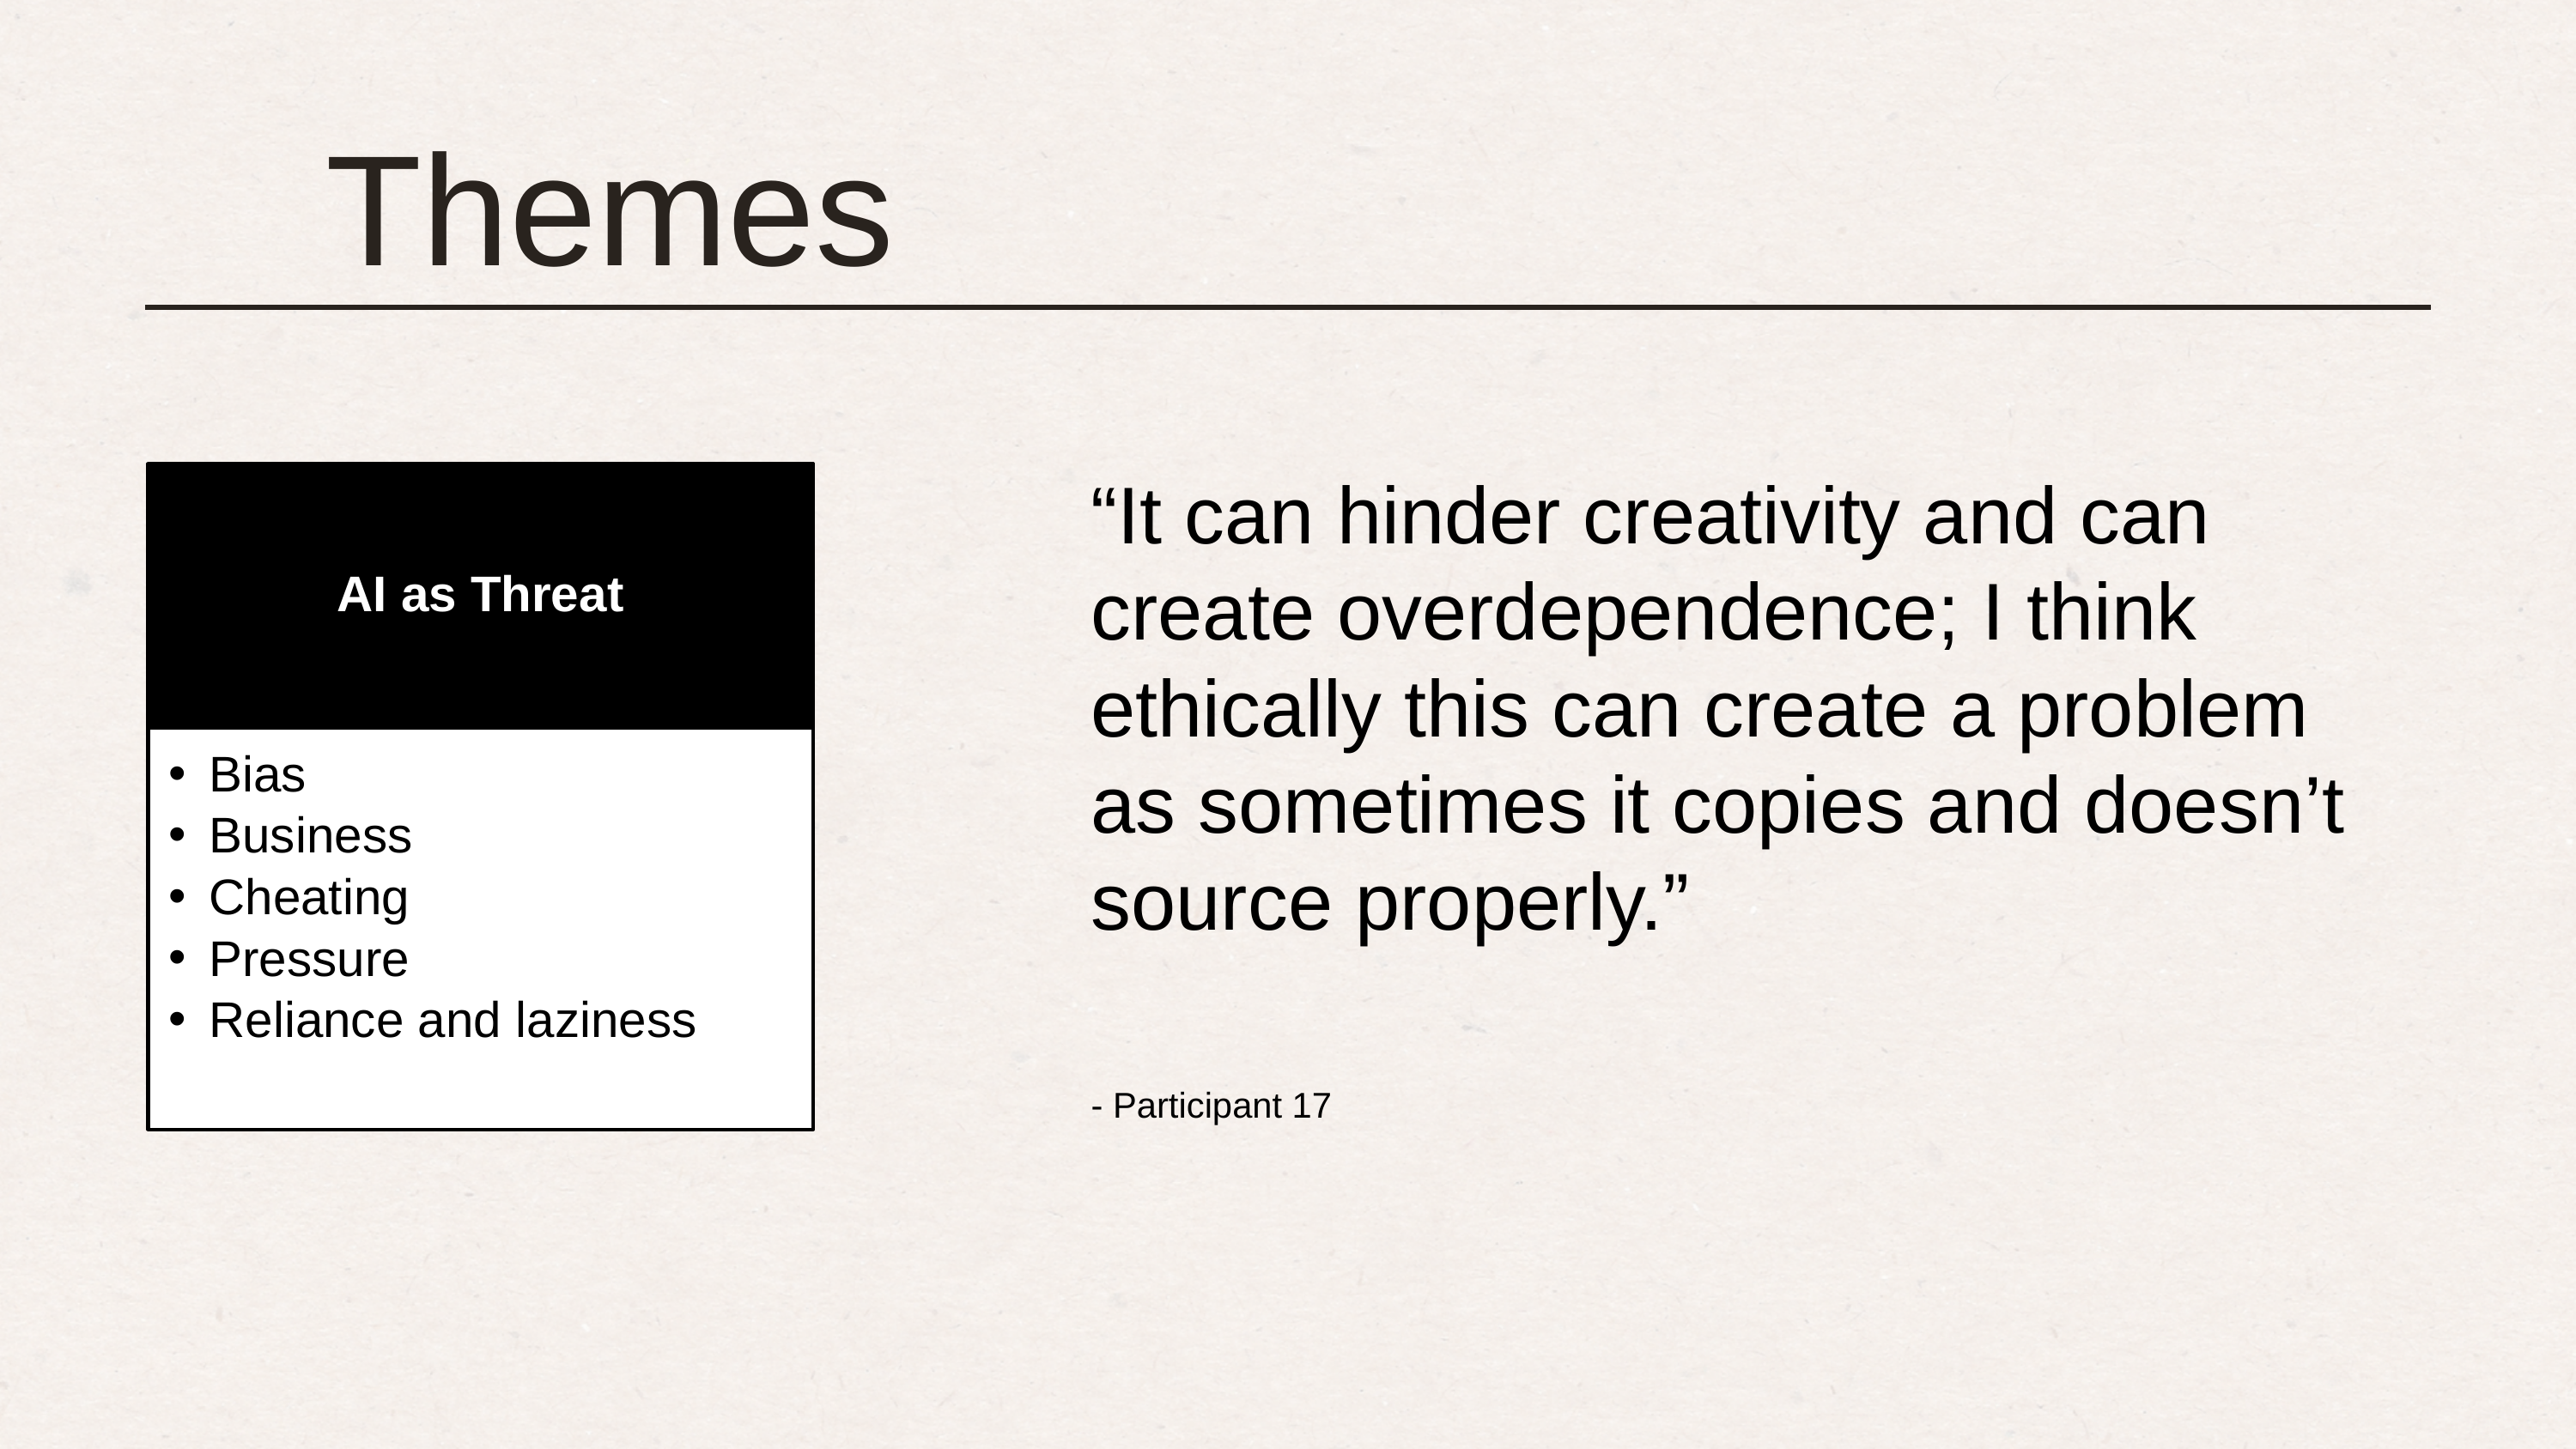

Themes
AI as Threat
Bias
Business
Cheating
Pressure
Reliance and laziness
“It can hinder creativity and can create overdependence; I think ethically this can create a problem as sometimes it copies and doesn’t source properly.”

- Participant 17